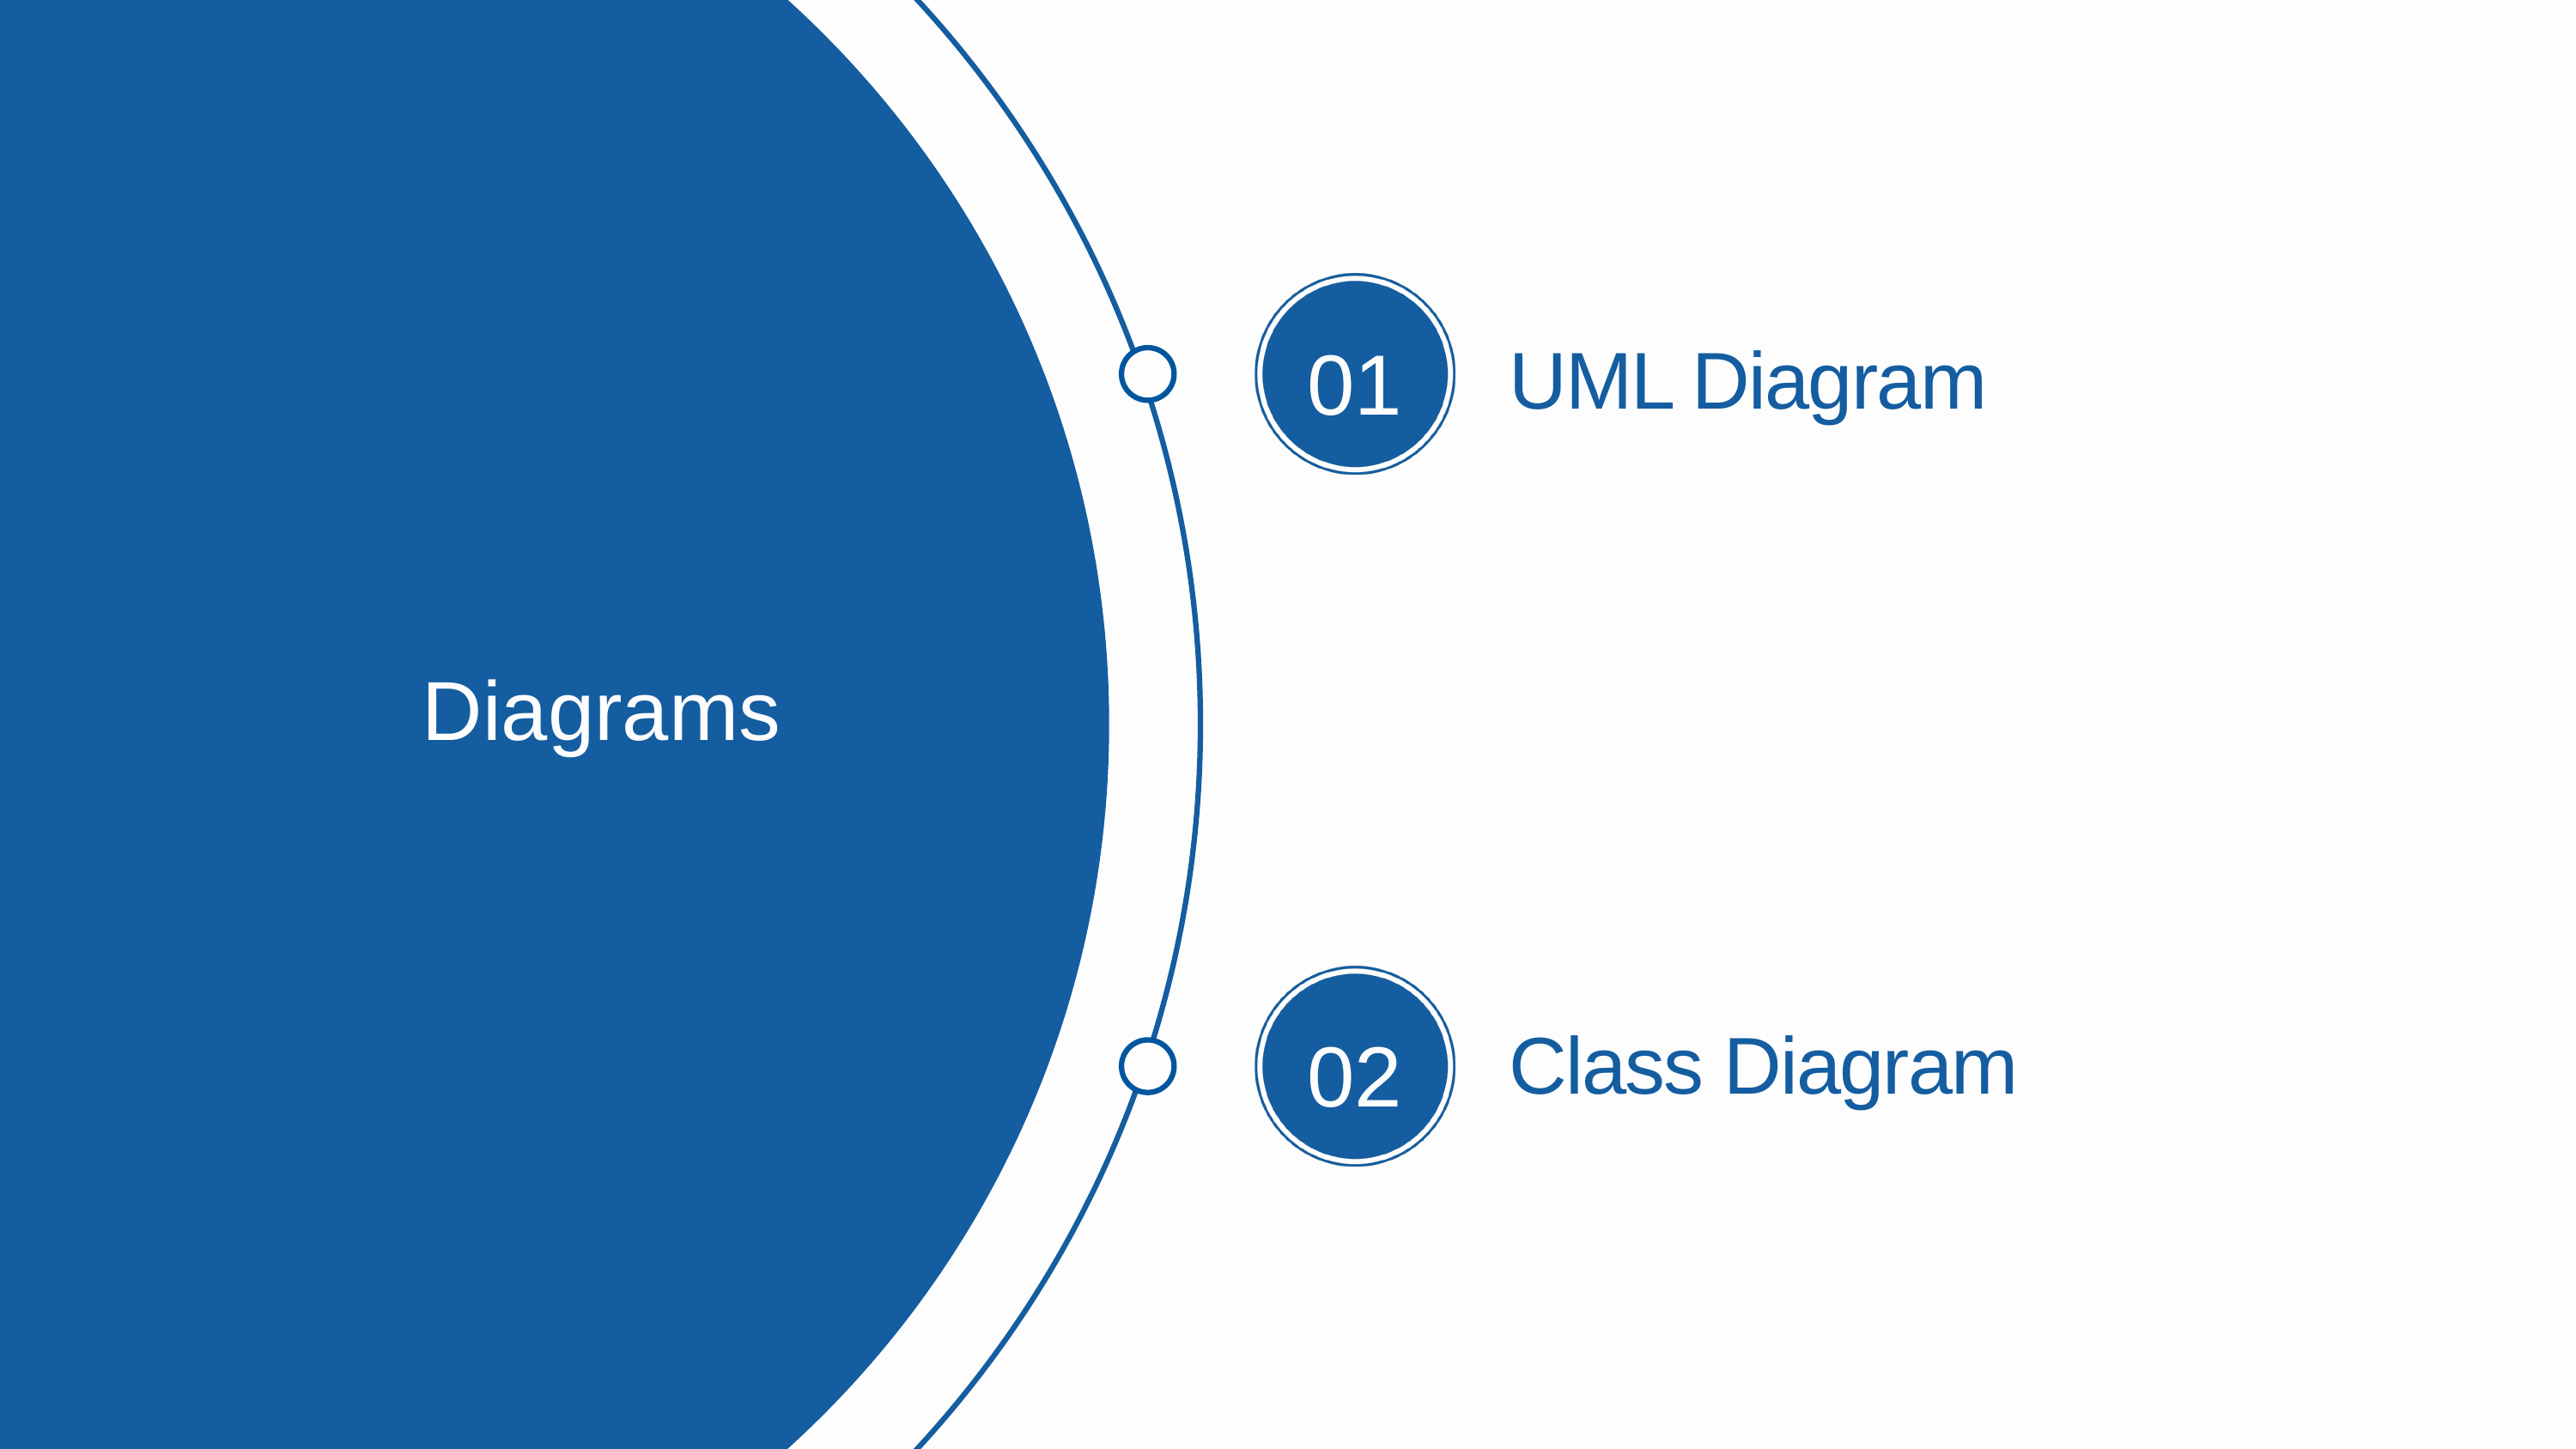

01
UML Diagram

Diagrams

Class Diagram
02